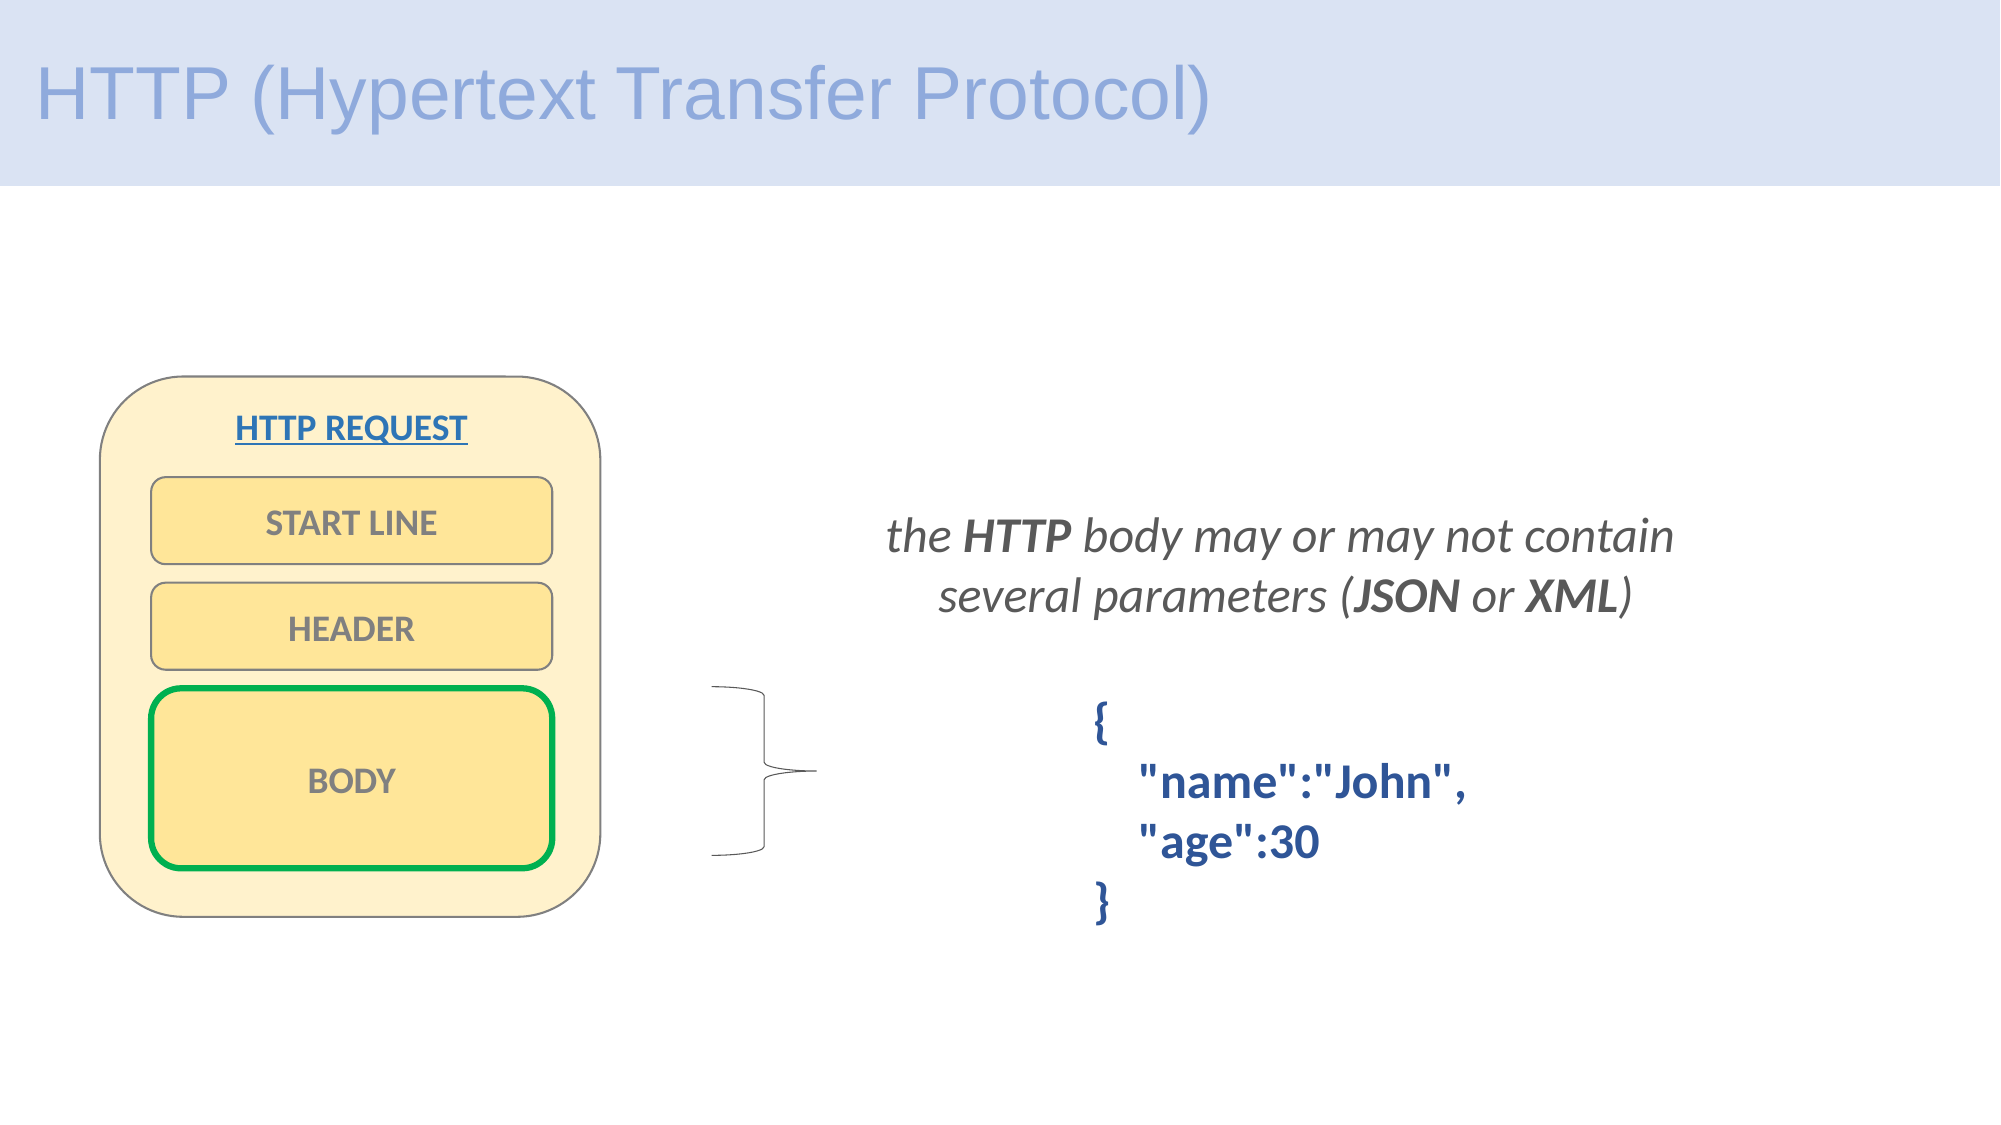

# HTTP (Hypertext Transfer Protocol)

HTTP REQUEST
START LINE
the HTTP body may or may not contain
 several parameters (JSON or XML)
HEADER
{
    "name":"John",
    "age":30
}

BODY